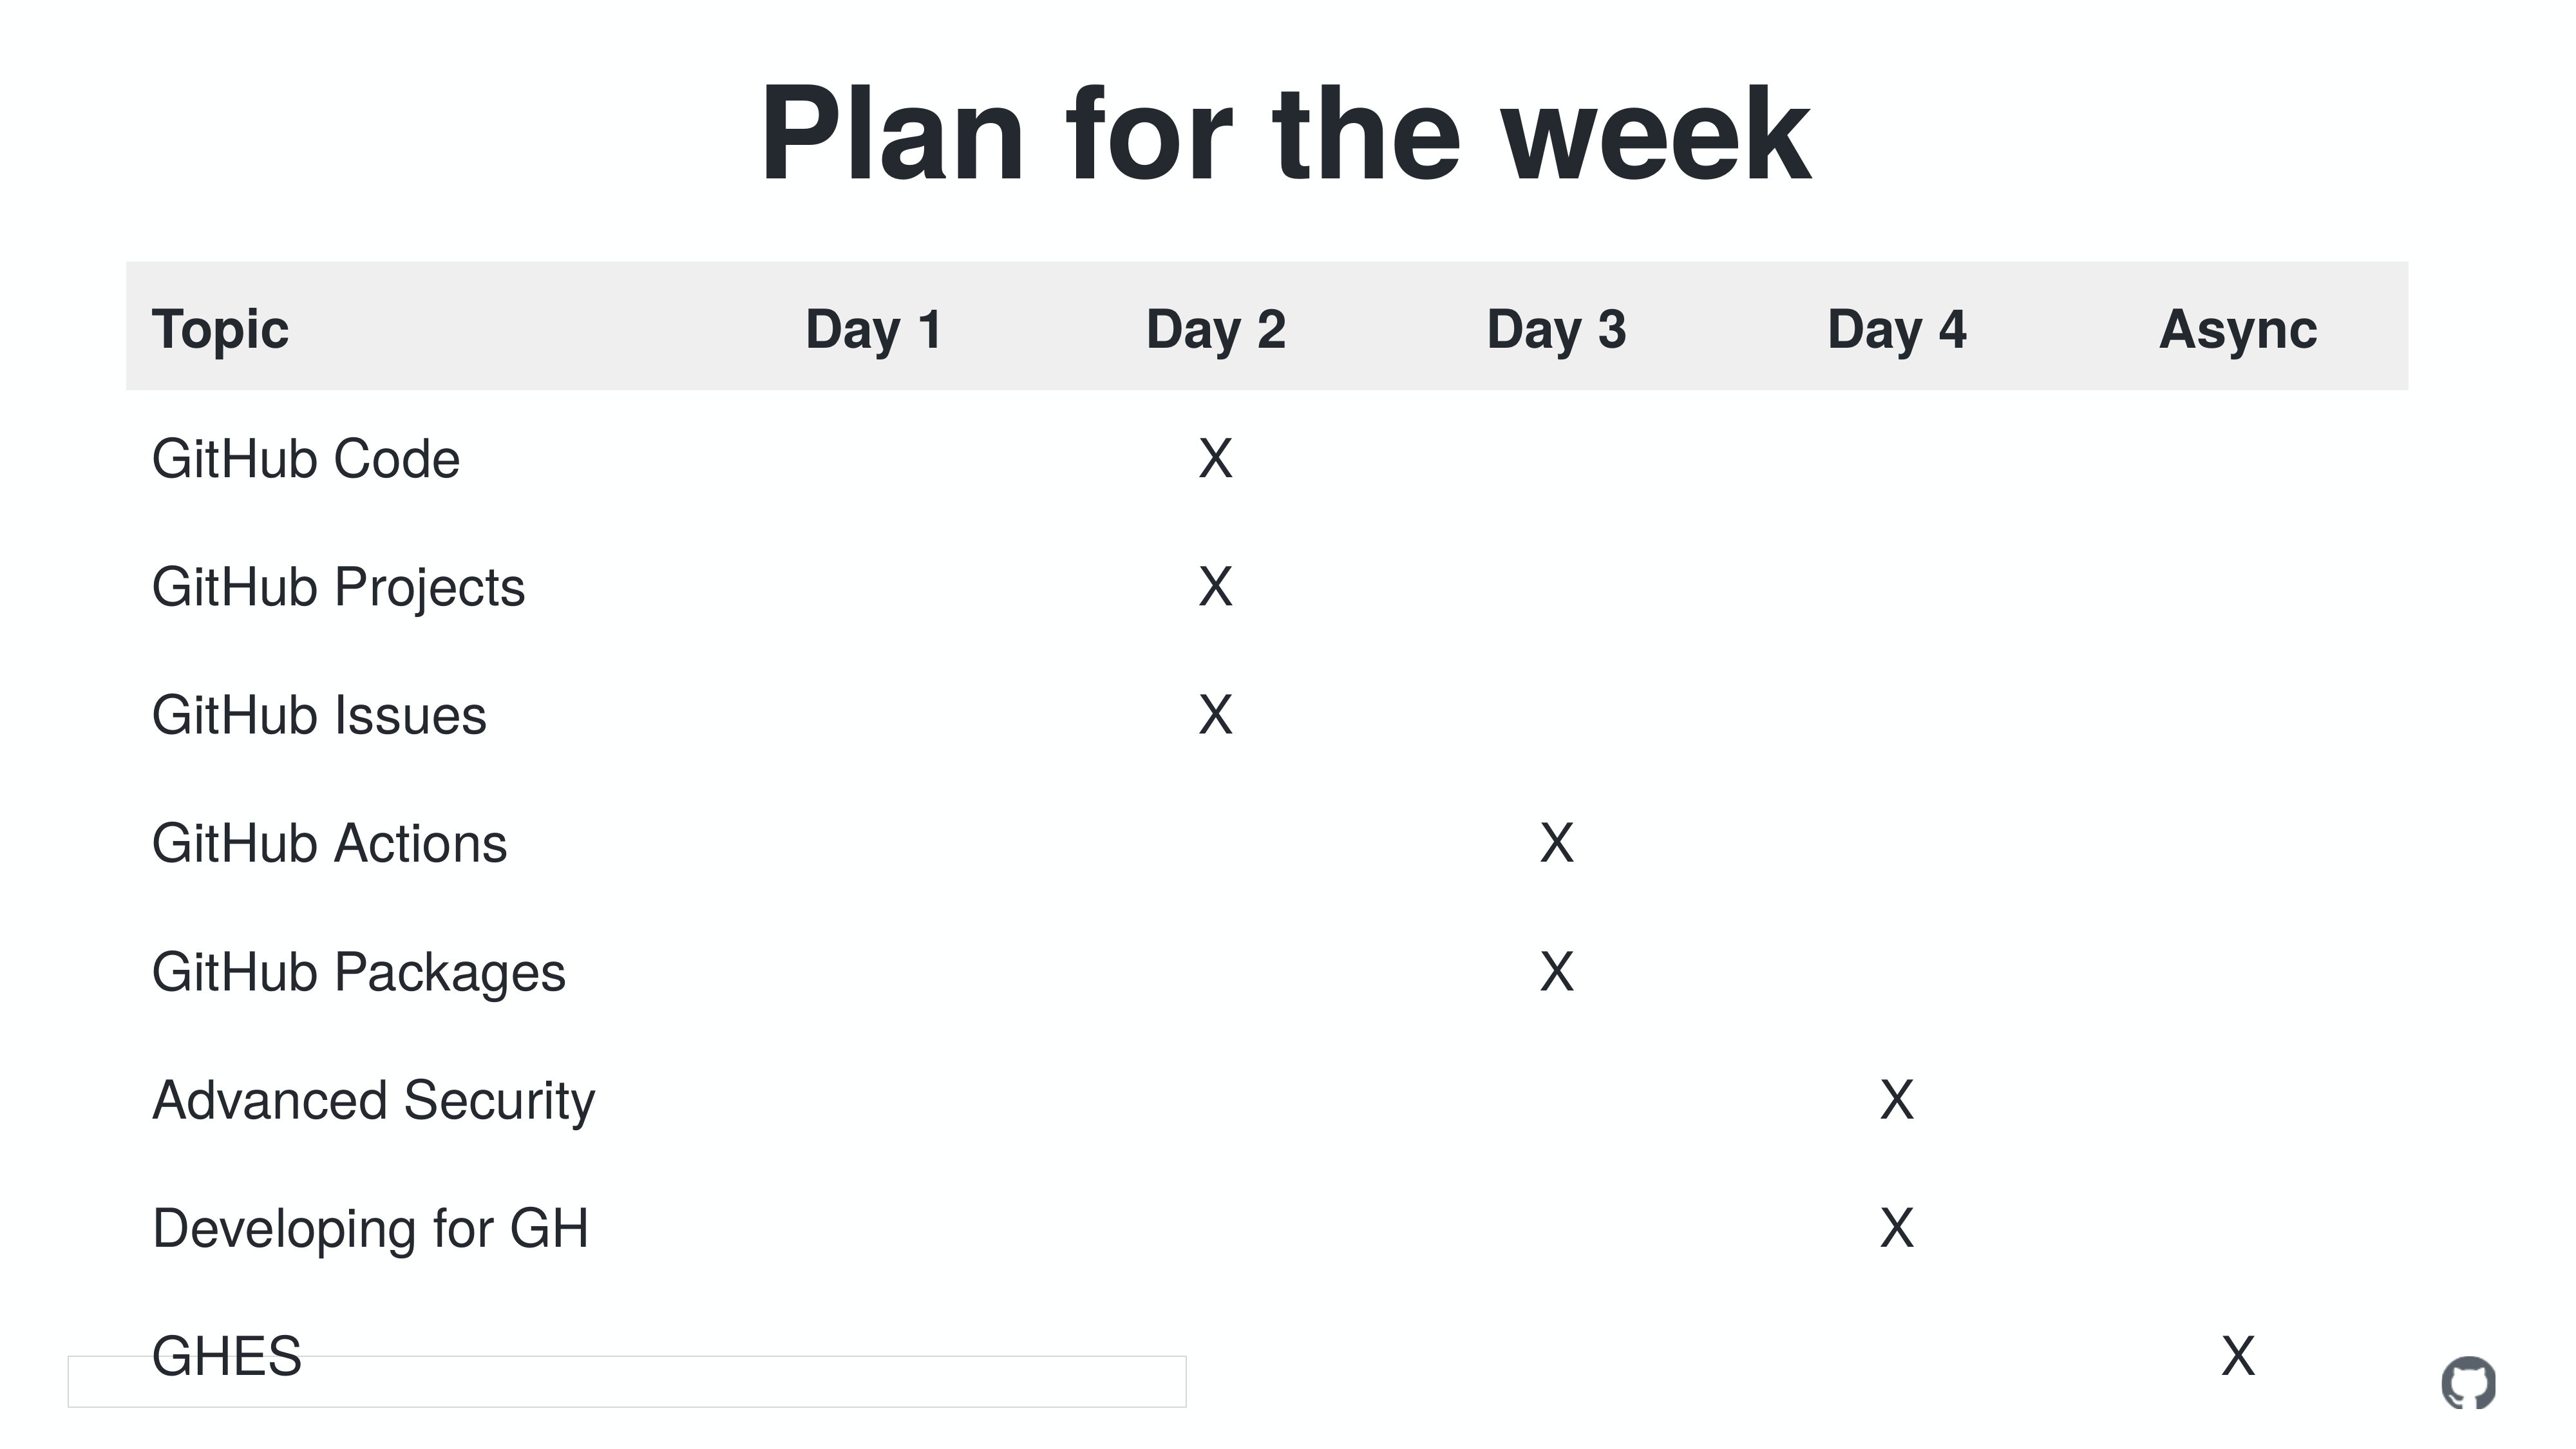

Plan for the week

| Topic | Day 1 | Day 2 | Day 3 | Day 4 | Async |
| --- | --- | --- | --- | --- | --- |
| GitHub Code |  | X |  |  |  |
| GitHub Projects |  | X |  |  |  |
| GitHub Issues |  | X |  |  |  |
| GitHub Actions |  |  | X |  |  |
| GitHub Packages |  |  | X |  |  |
| Advanced Security |  |  |  | X |  |
| Developing for GH |  |  |  | X |  |
| GHES |  |  |  |  | X |